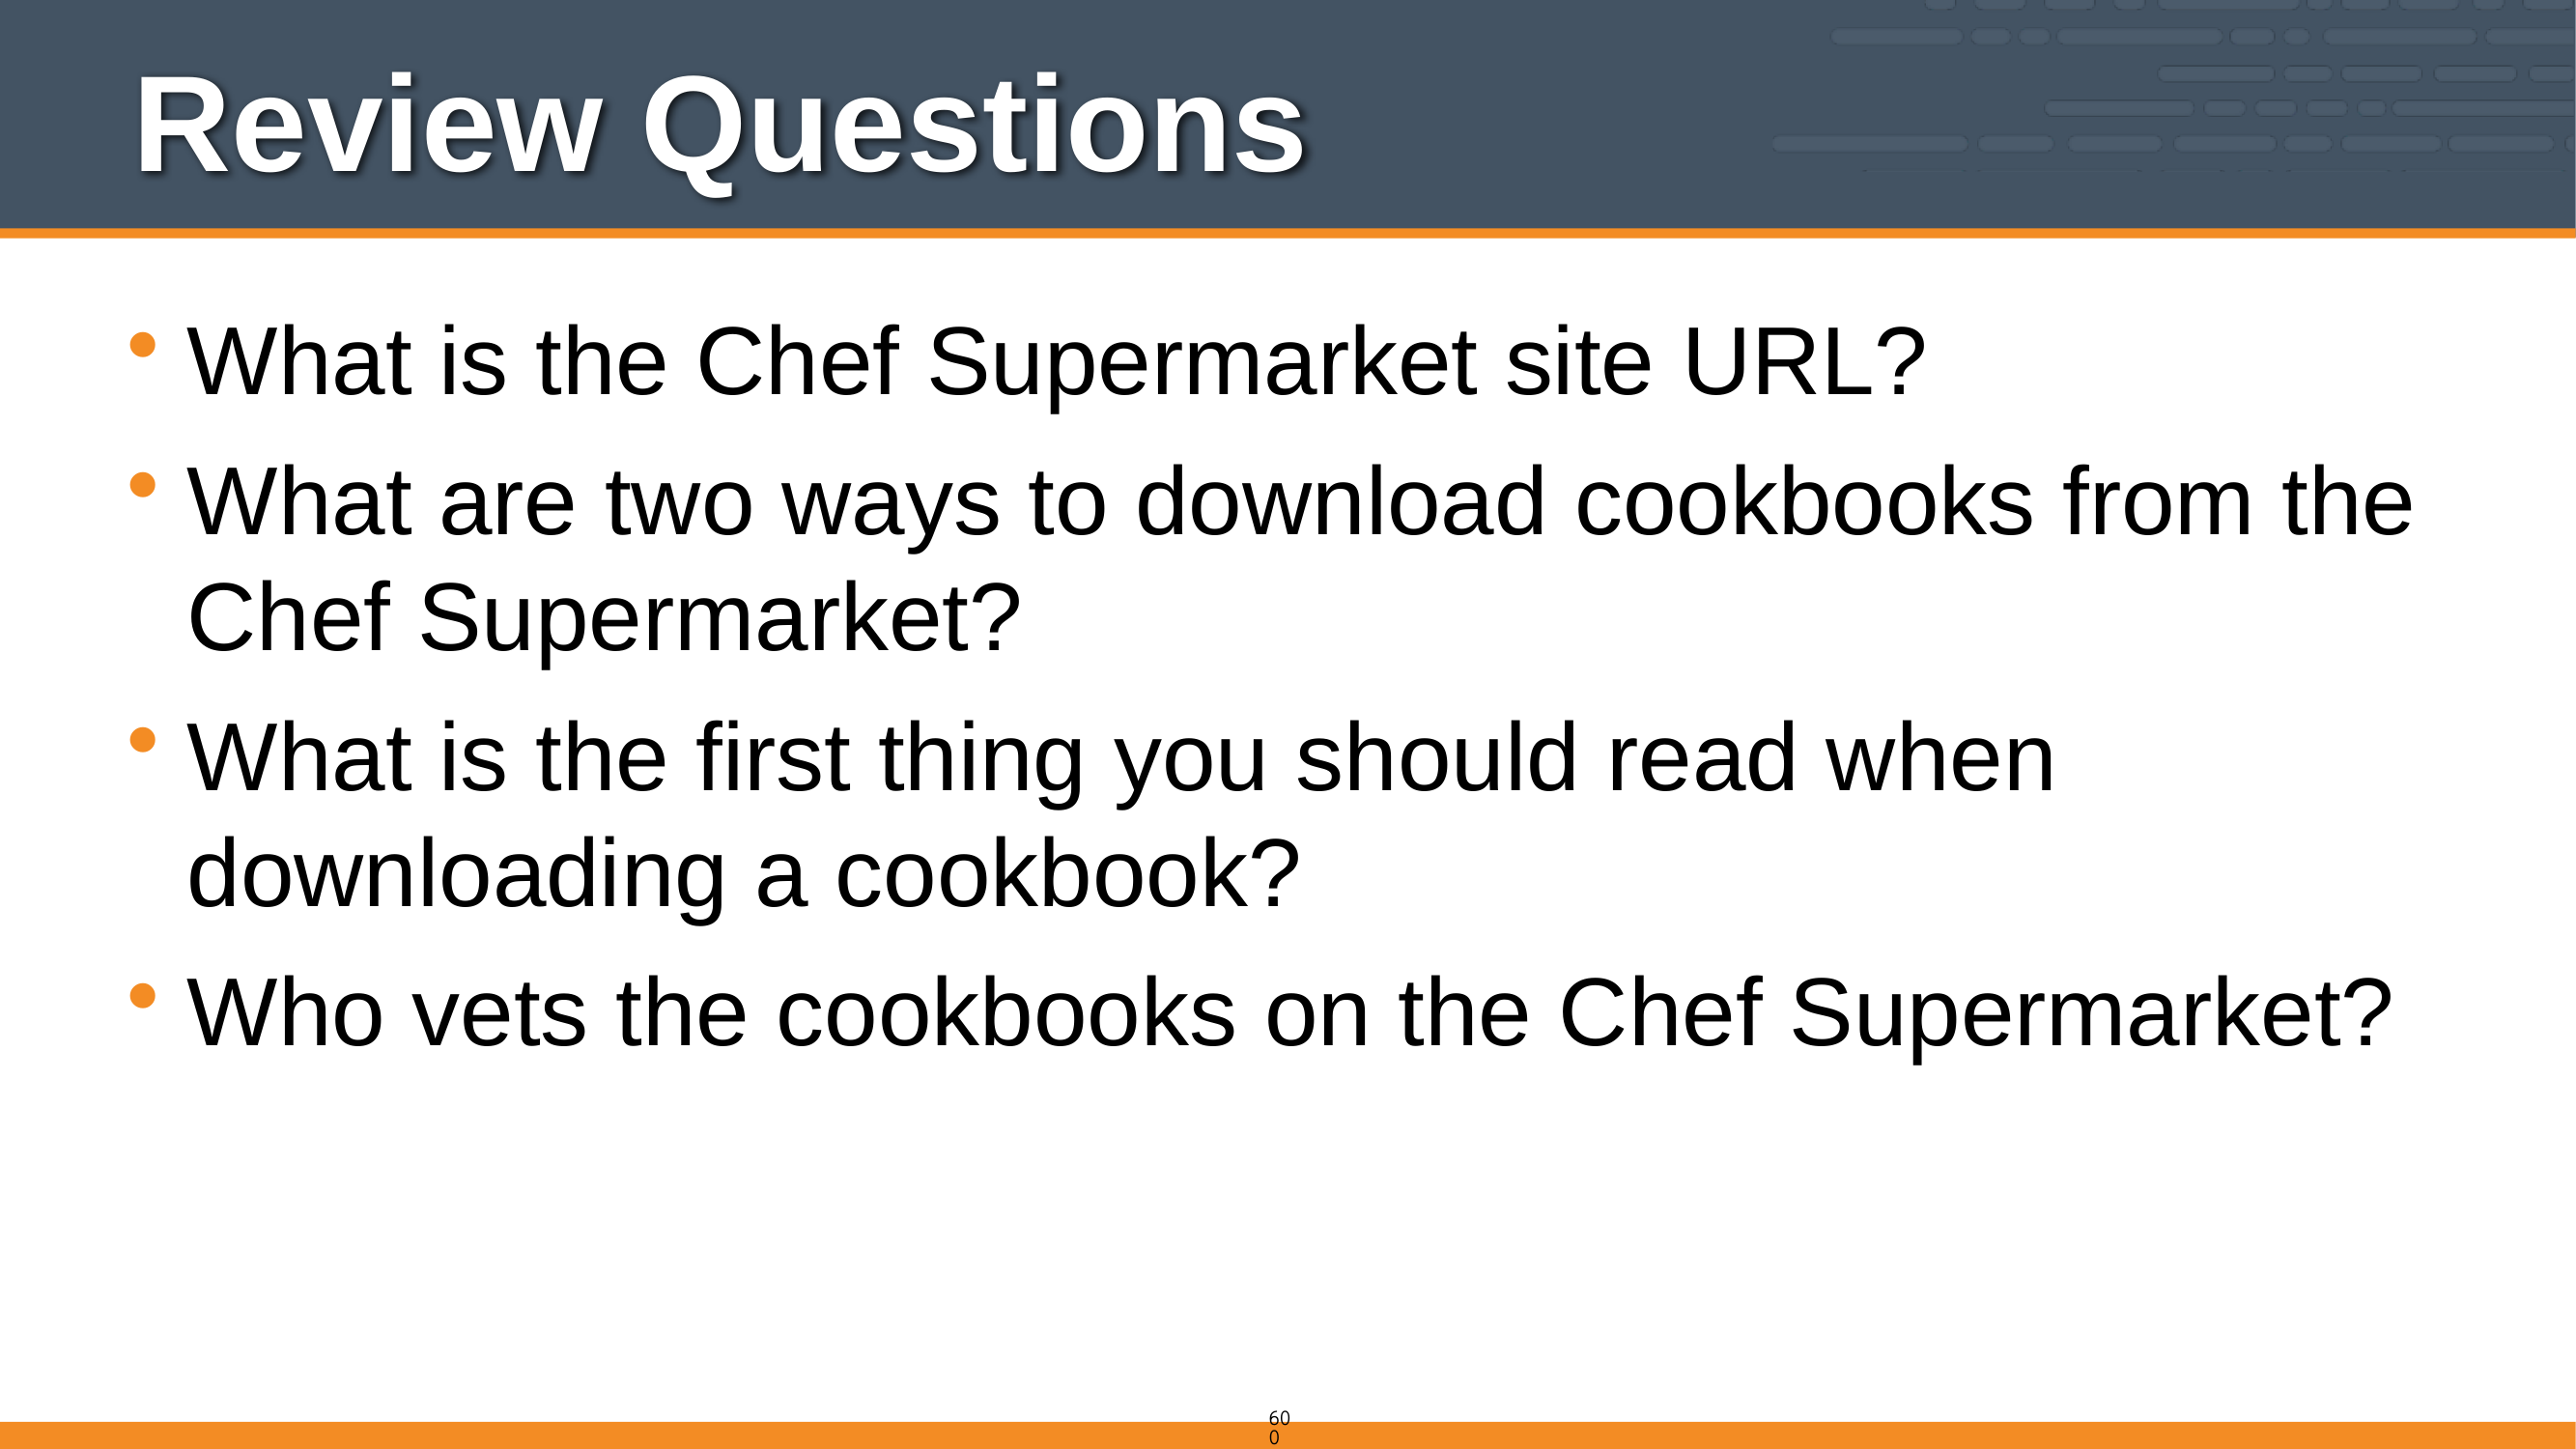

# Review Questions
What is the Chef Supermarket site URL?
What are two ways to download cookbooks from the Chef Supermarket?
What is the first thing you should read when downloading a cookbook?
Who vets the cookbooks on the Chef Supermarket?
600